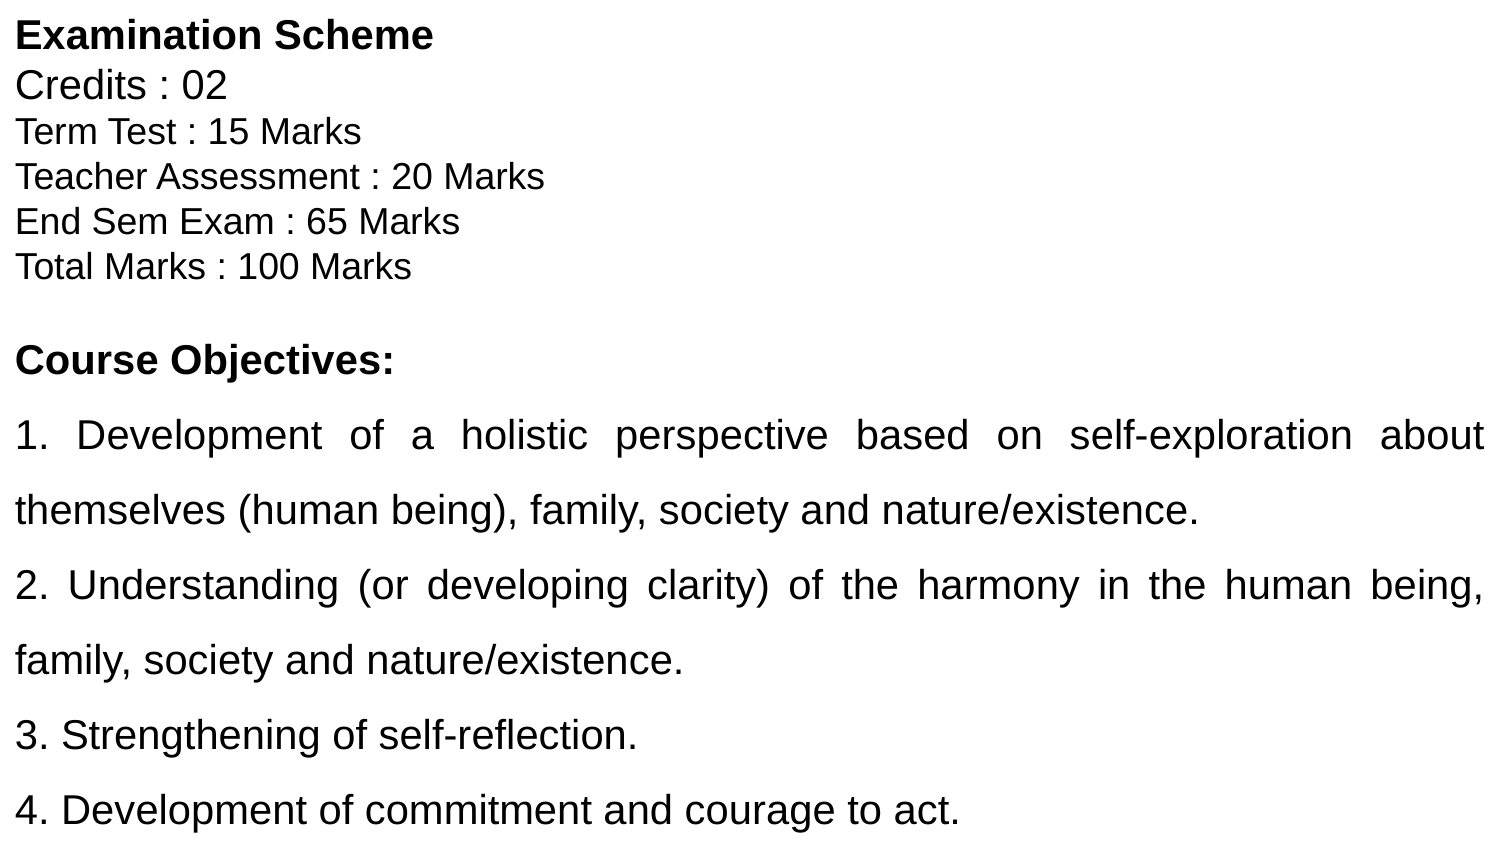

Examination Scheme
Credits : 02
Term Test : 15 Marks
Teacher Assessment : 20 Marks
End Sem Exam : 65 Marks
Total Marks : 100 Marks

Course Objectives:
1. Development of a holistic perspective based on self-exploration about themselves (human being), family, society and nature/existence.
2. Understanding (or developing clarity) of the harmony in the human being, family, society and nature/existence.
3. Strengthening of self-reflection.
4. Development of commitment and courage to act.